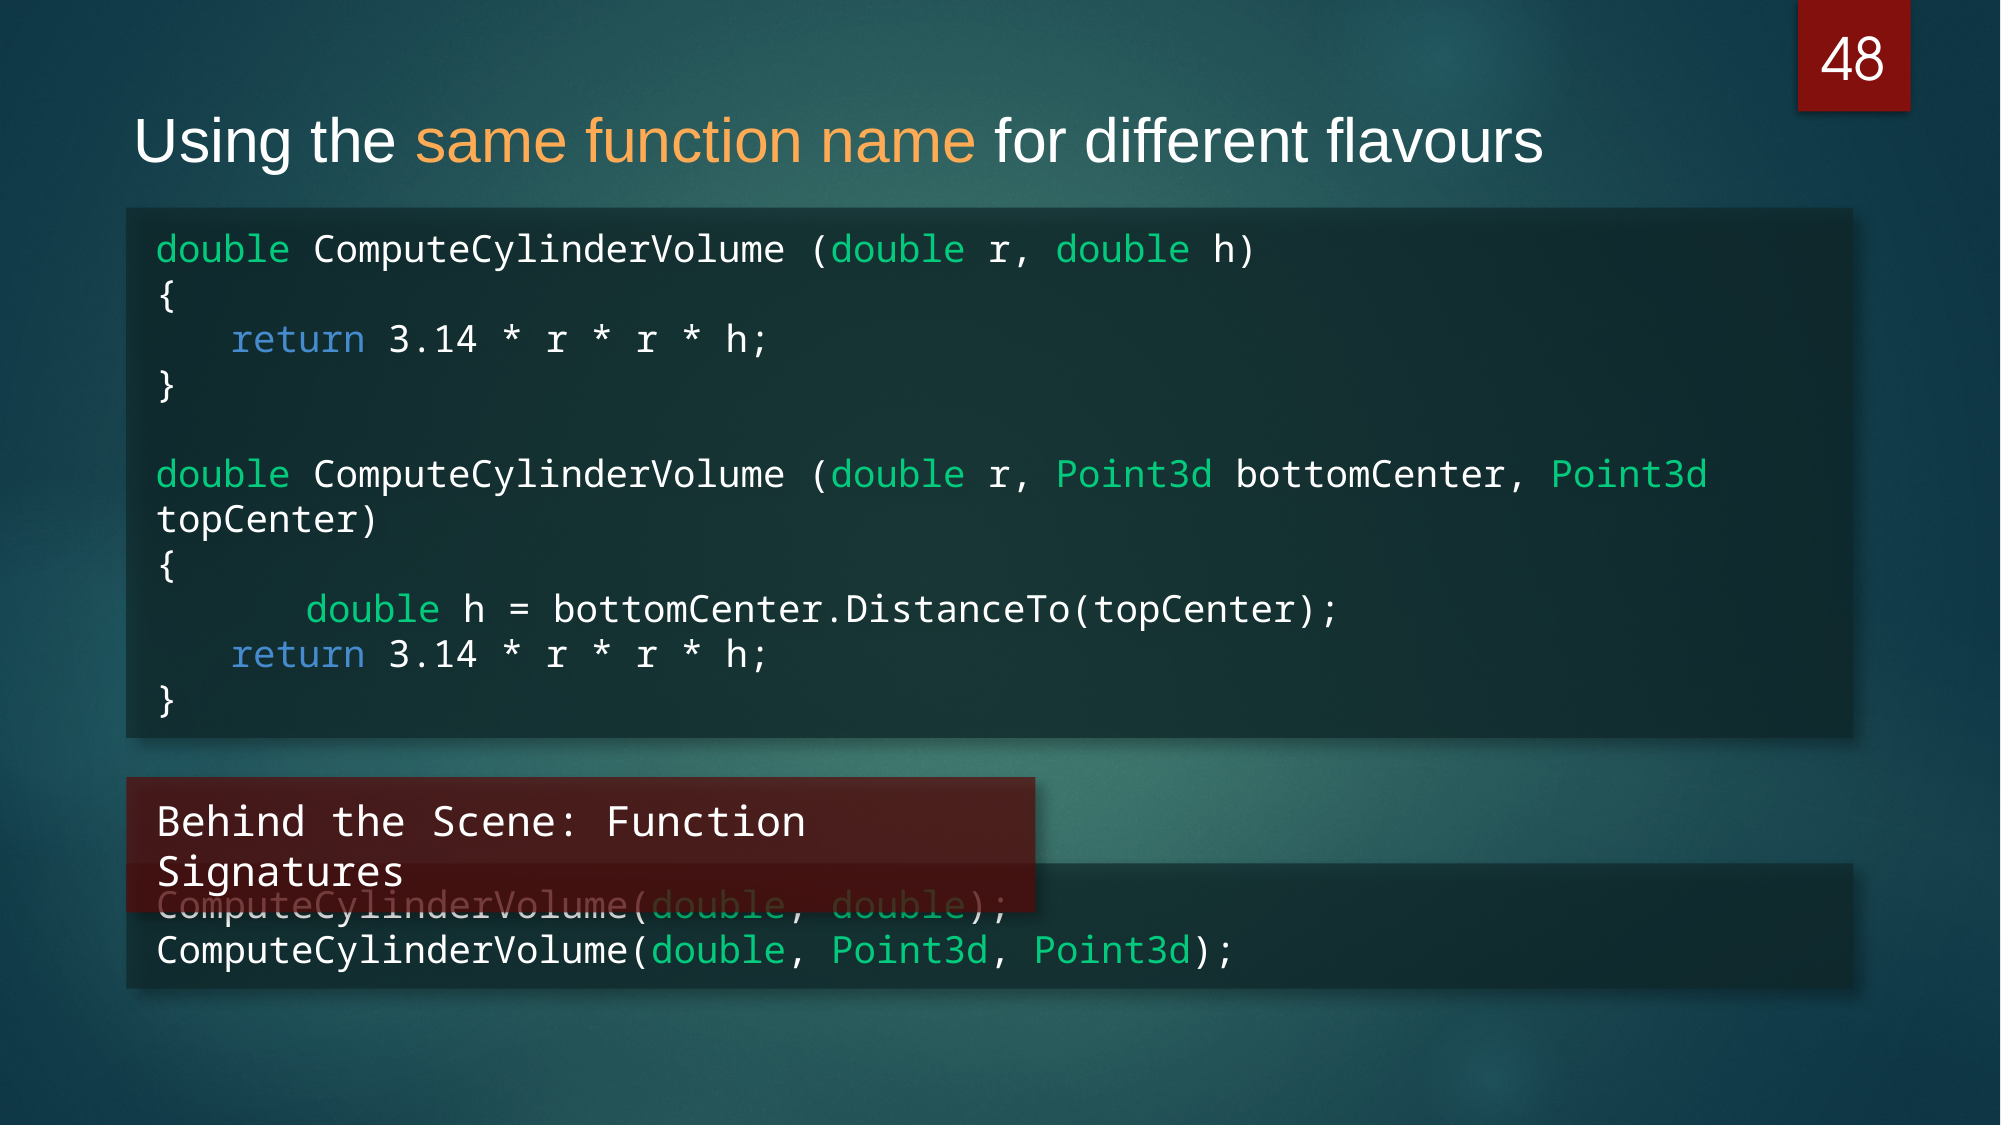

48
Using the same function name for different flavours

double ComputeCylinderVolume (double r, double h)
{
return 3.14 * r * r * h;
}

double ComputeCylinderVolume (double r, Point3d bottomCenter, Point3d topCenter)
{
	double h = bottomCenter.DistanceTo(topCenter);
return 3.14 * r * r * h;
}
Behind the Scene: Function Signatures
ComputeCylinderVolume(double, double);
ComputeCylinderVolume(double, Point3d, Point3d);